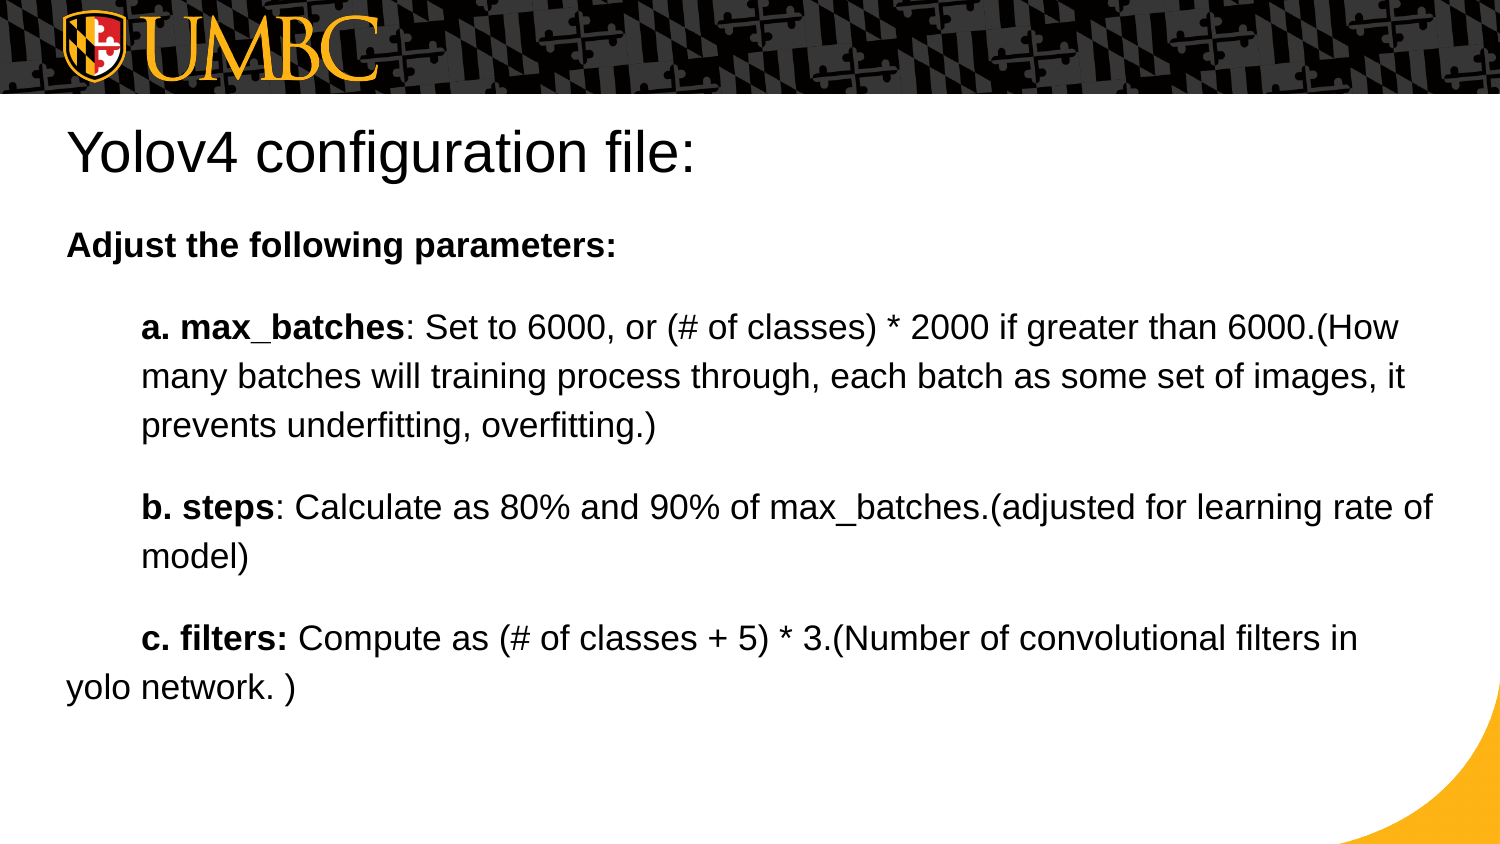

# Yolov4 configuration file:
Adjust the following parameters:
a. max_batches: Set to 6000, or (# of classes) * 2000 if greater than 6000.(How many batches will training process through, each batch as some set of images, it prevents underfitting, overfitting.)
b. steps: Calculate as 80% and 90% of max_batches.(adjusted for learning rate of model)
c. filters: Compute as (# of classes + 5) * 3.(Number of convolutional filters in yolo network. )